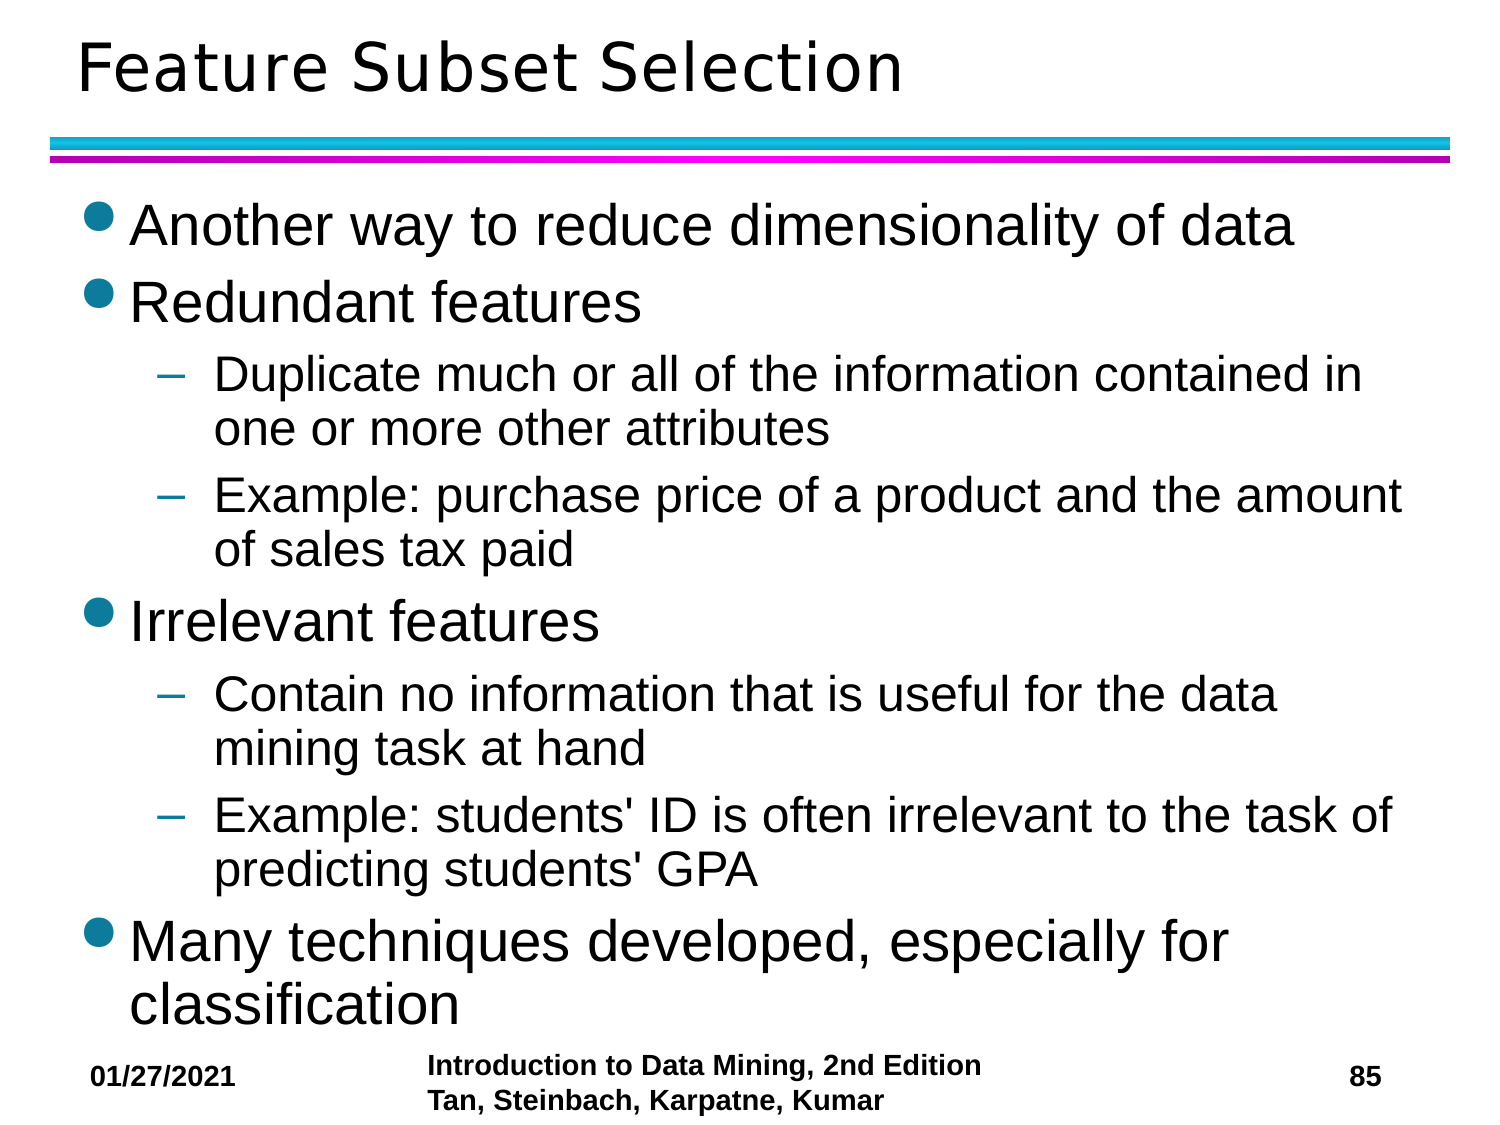

Feature Subset Selection
Another way to reduce dimensionality of data
Redundant features
Duplicate much or all of the information contained in one or more other attributes
Example: purchase price of a product and the amount of sales tax paid
Irrelevant features
Contain no information that is useful for the data mining task at hand
Example: students' ID is often irrelevant to the task of predicting students' GPA
Many techniques developed, especially for classification